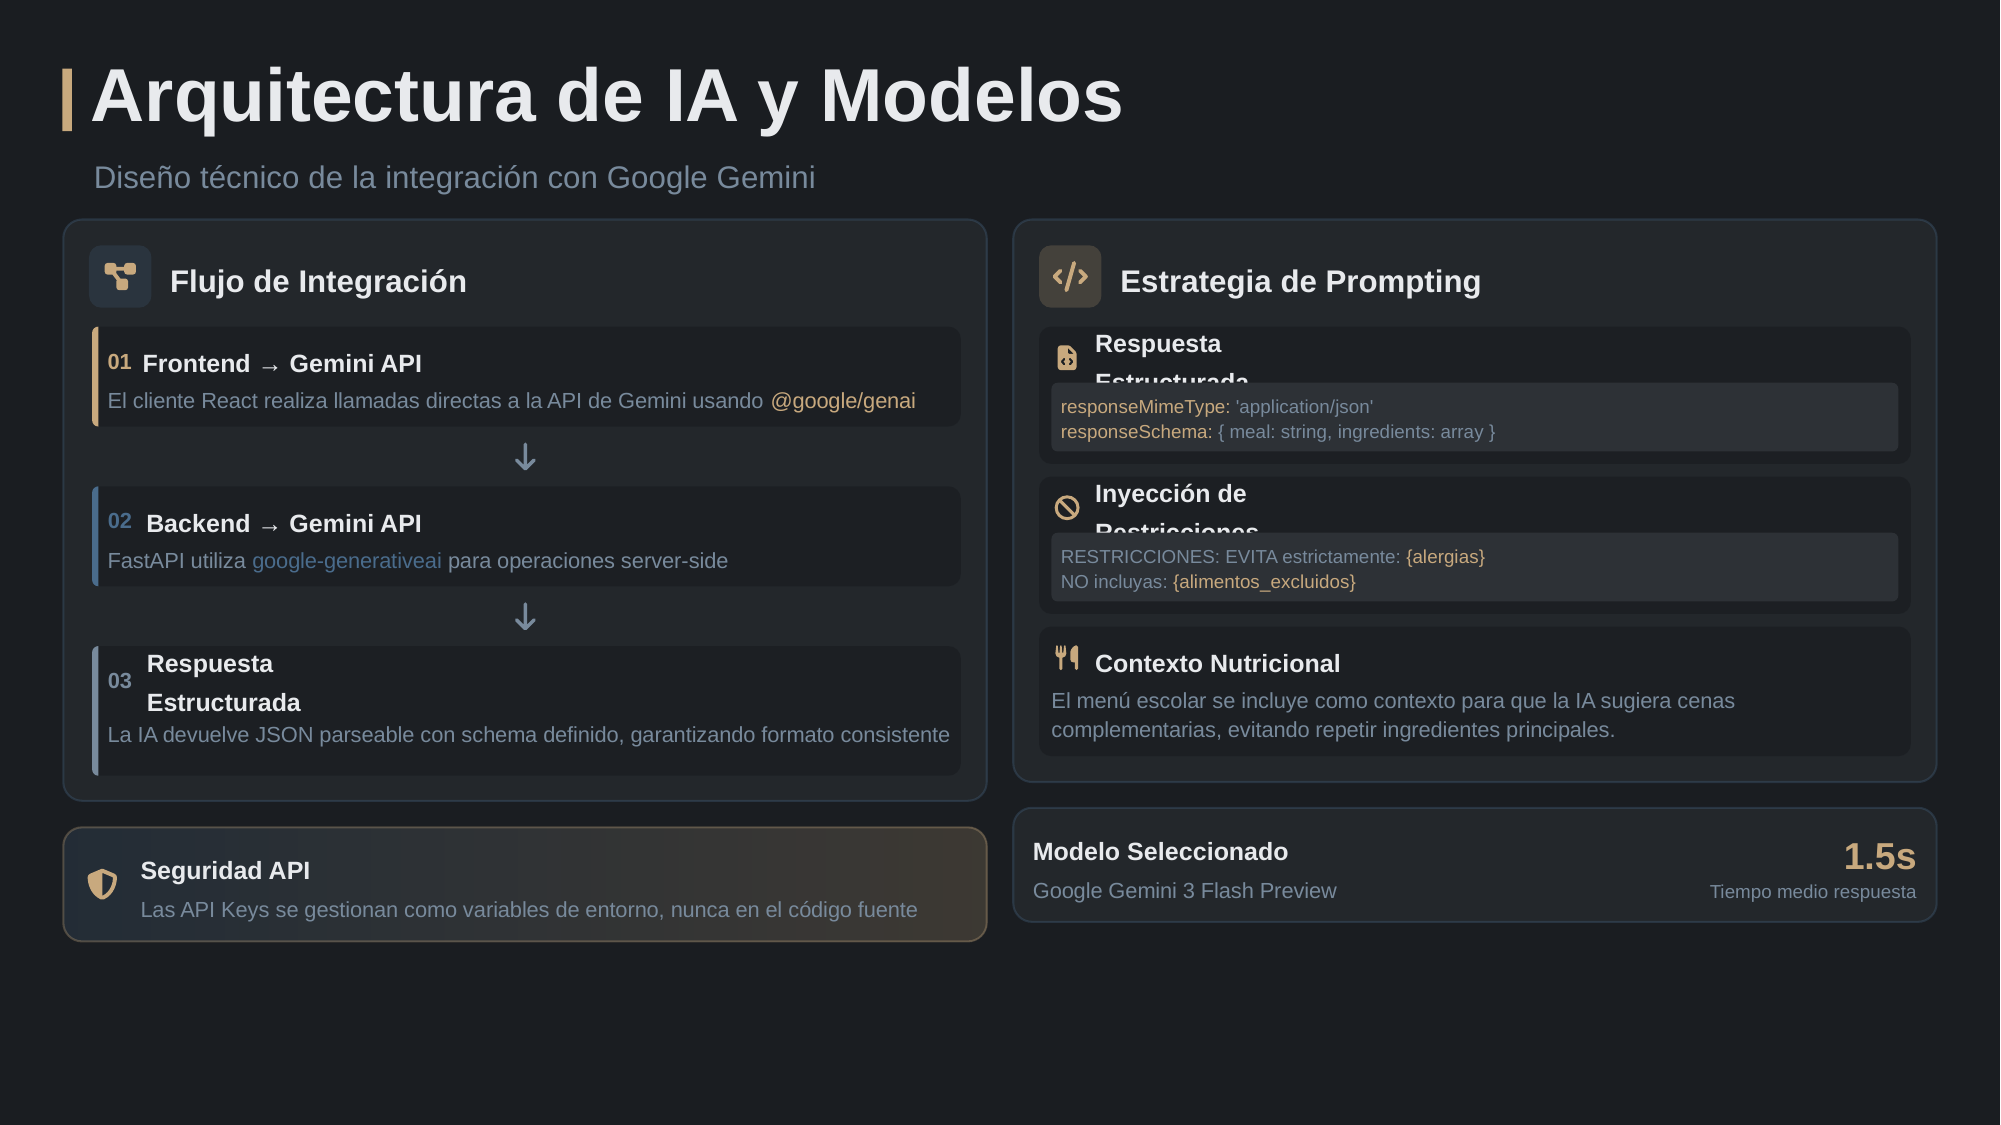

Arquitectura de IA y Modelos

Diseño técnico de la integración con Google Gemini

Flujo de Integración
Estrategia de Prompting

Frontend → Gemini API
Respuesta Estructurada
01

El cliente React realiza llamadas directas a la API de Gemini usando @google/genai

responseMimeType: 'application/json'
responseSchema: { meal: string, ingredients: array }

Inyección de Restricciones

Backend → Gemini API
02

RESTRICCIONES: EVITA estrictamente: {alergias}
NO incluyas: {alimentos_excluidos}
FastAPI utiliza google-generativeai para operaciones server-side

Contexto Nutricional

Respuesta Estructurada
03
El menú escolar se incluye como contexto para que la IA sugiera cenas complementarias, evitando repetir ingredientes principales.
La IA devuelve JSON parseable con schema definido, garantizando formato consistente

Modelo Seleccionado
1.5s
Seguridad API

Google Gemini 3 Flash Preview
Tiempo medio respuesta
Las API Keys se gestionan como variables de entorno, nunca en el código fuente